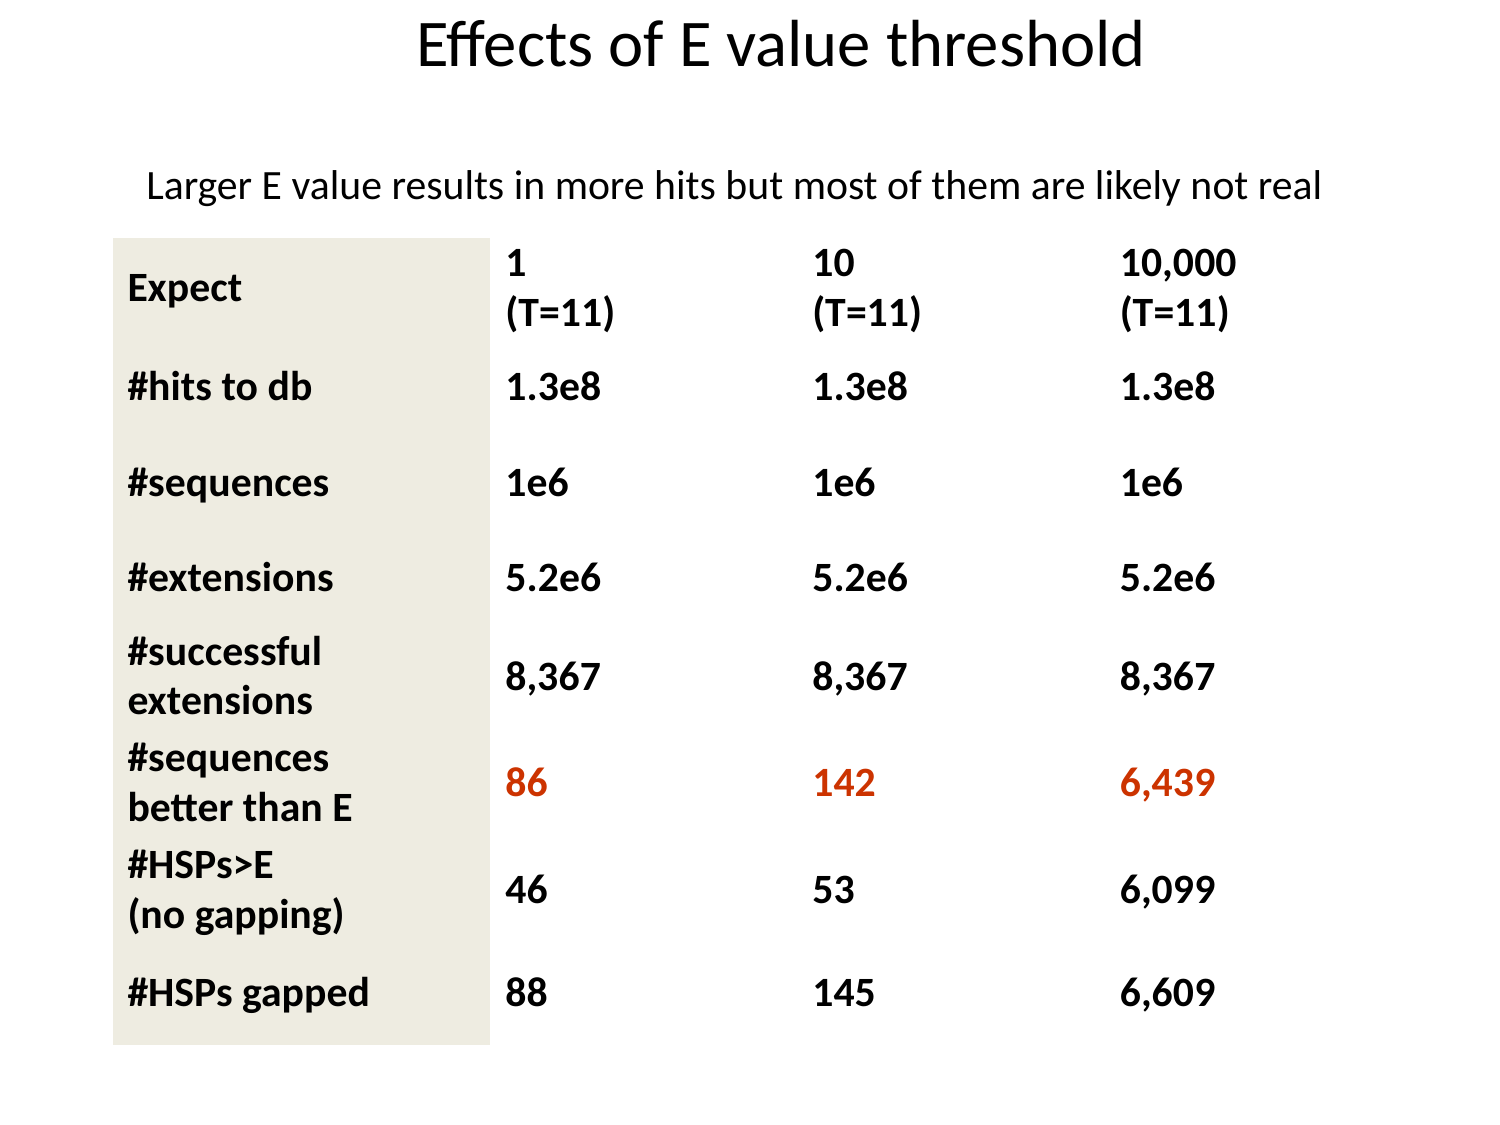

# Effects of E value threshold
	Larger E value results in more hits but most of them are likely not real
| Expect | 1 (T=11) | 10 (T=11) | 10,000 (T=11) |
| --- | --- | --- | --- |
| #hits to db | 1.3e8 | 1.3e8 | 1.3e8 |
| #sequences | 1e6 | 1e6 | 1e6 |
| #extensions | 5.2e6 | 5.2e6 | 5.2e6 |
| #successful extensions | 8,367 | 8,367 | 8,367 |
| #sequences better than E | 86 | 142 | 6,439 |
| #HSPs>E (no gapping) | 46 | 53 | 6,099 |
| #HSPs gapped | 88 | 145 | 6,609 |